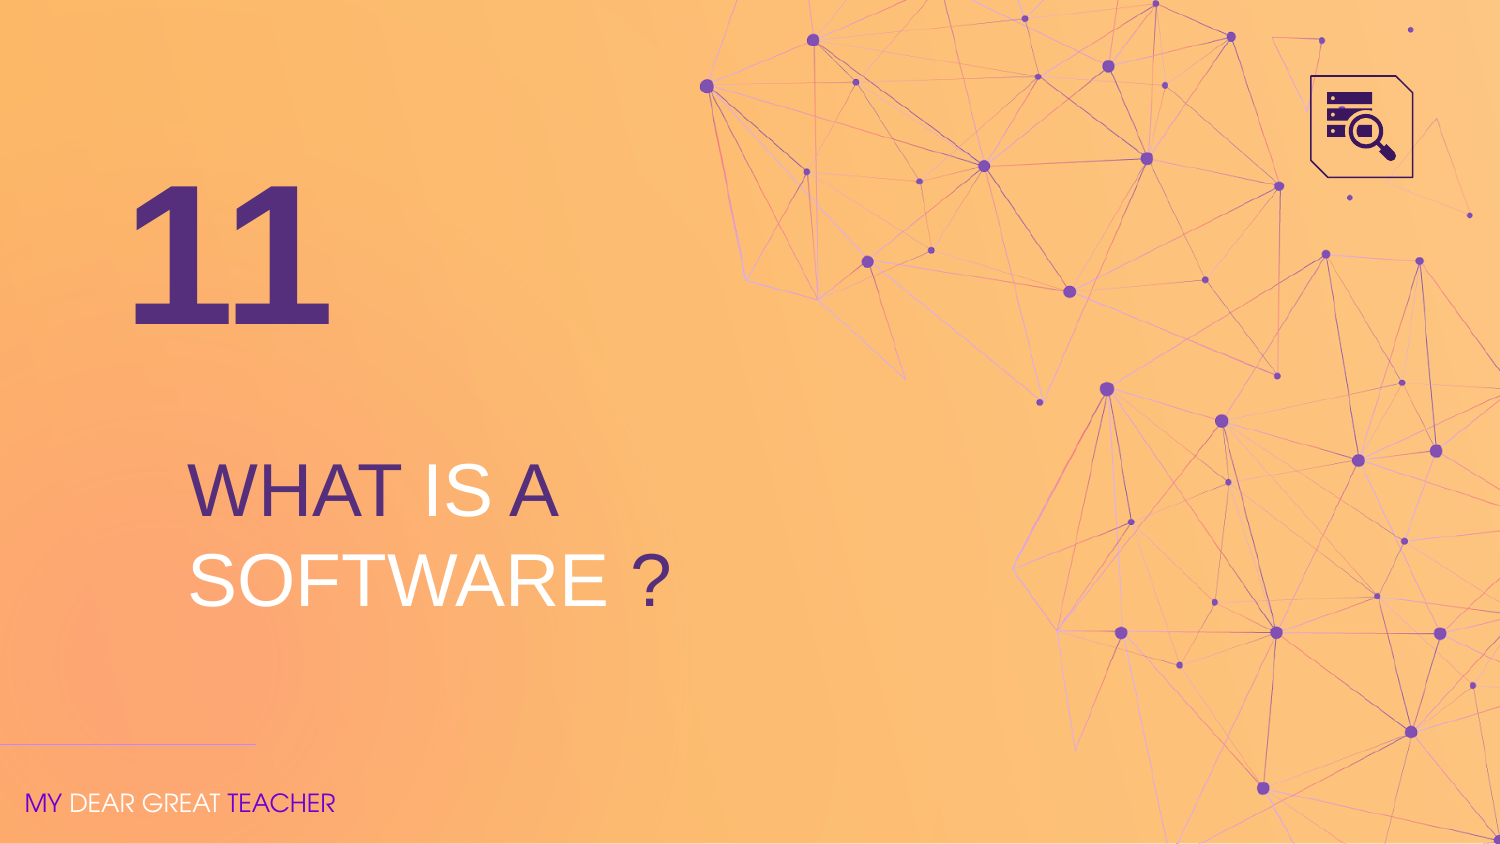

11
# WHAT IS A SOFTWARE ?
MY DEAR GREAT TEACHER